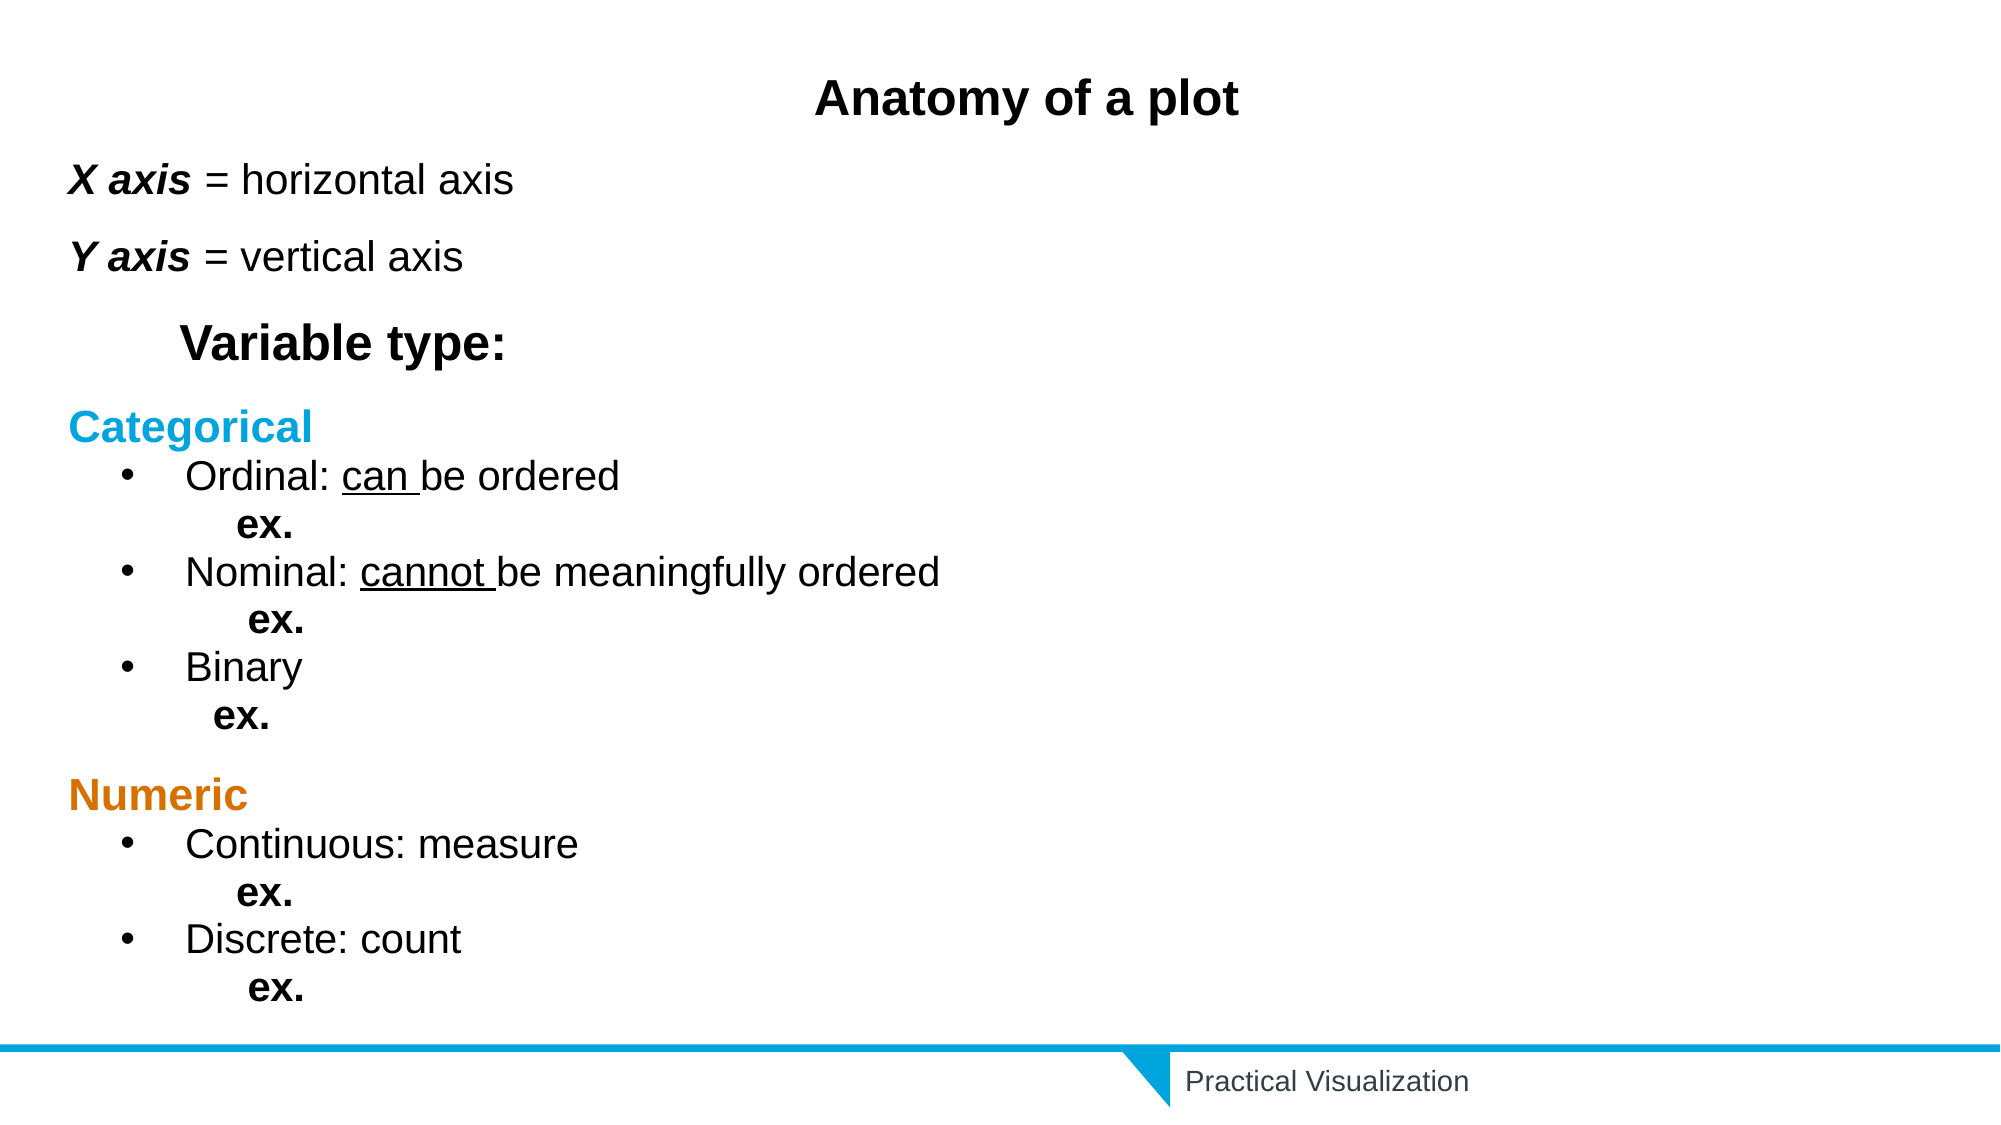

Anatomy of a plot
X axis = horizontal axis
Y axis = vertical axis
					   Variable type:
Categorical
Ordinal: can be ordered
    		ex.
Nominal: cannot be meaningfully ordered
   		 ex.
Binary
      		 ex.
Numeric
Continuous: measure
    		ex.
Discrete: count
   		 ex.

Practical Visualization